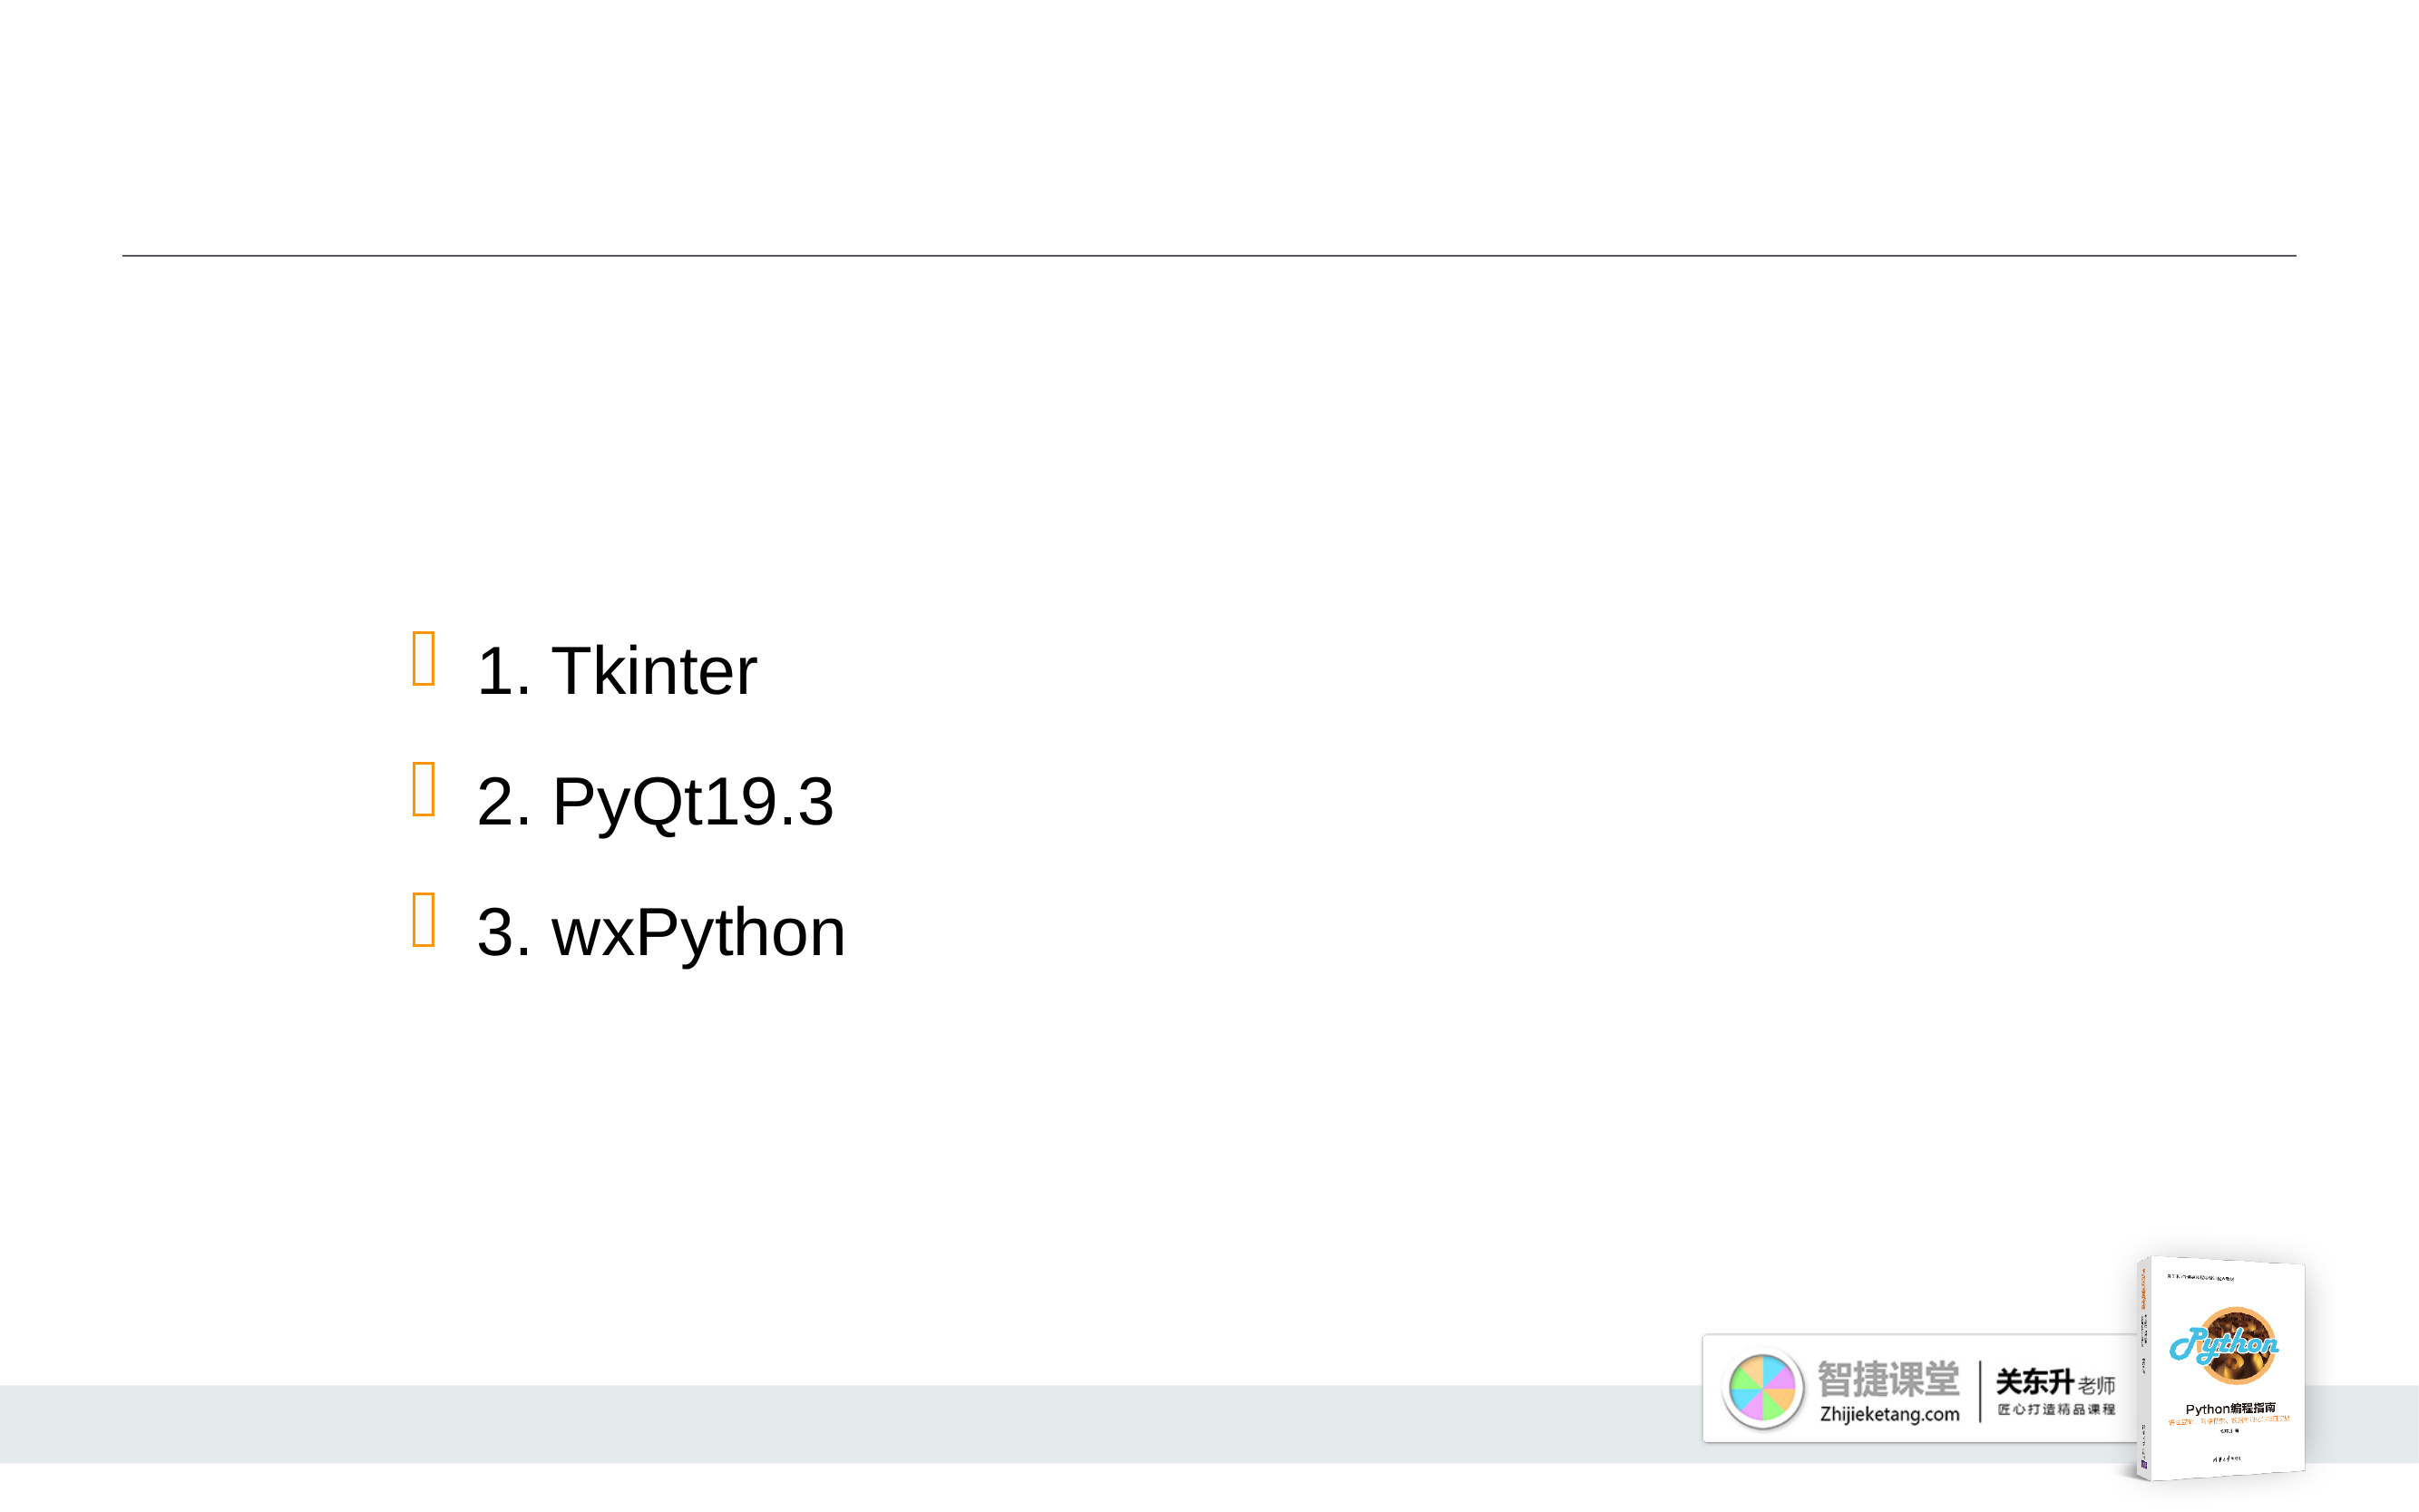

#
1. Tkinter
2. PyQt19.3
3. wxPython